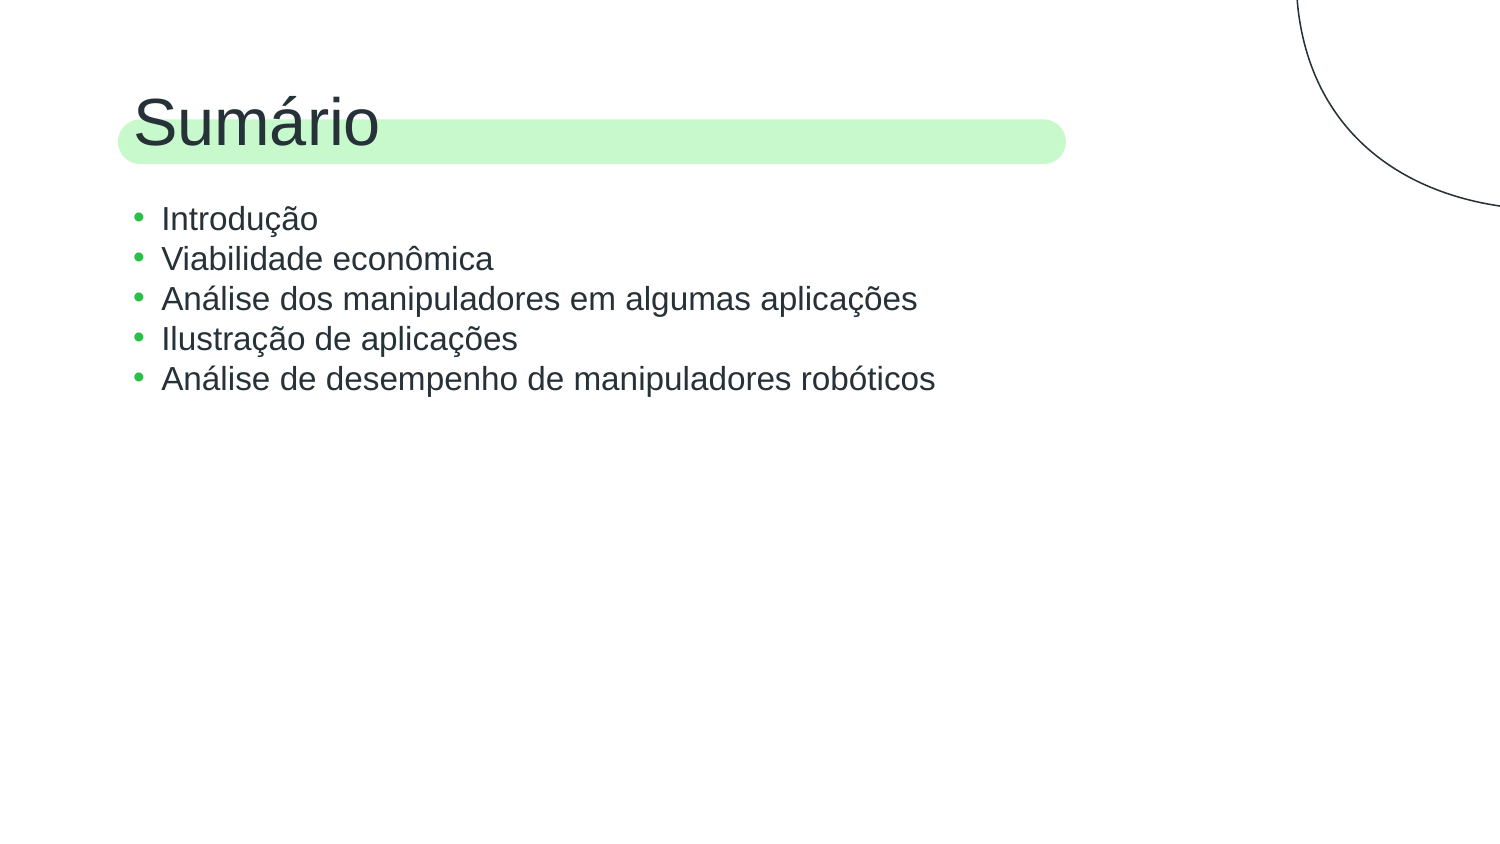

# Sumário
Introdução
Viabilidade econômica
Análise dos manipuladores em algumas aplicações
Ilustração de aplicações
Análise de desempenho de manipuladores robóticos